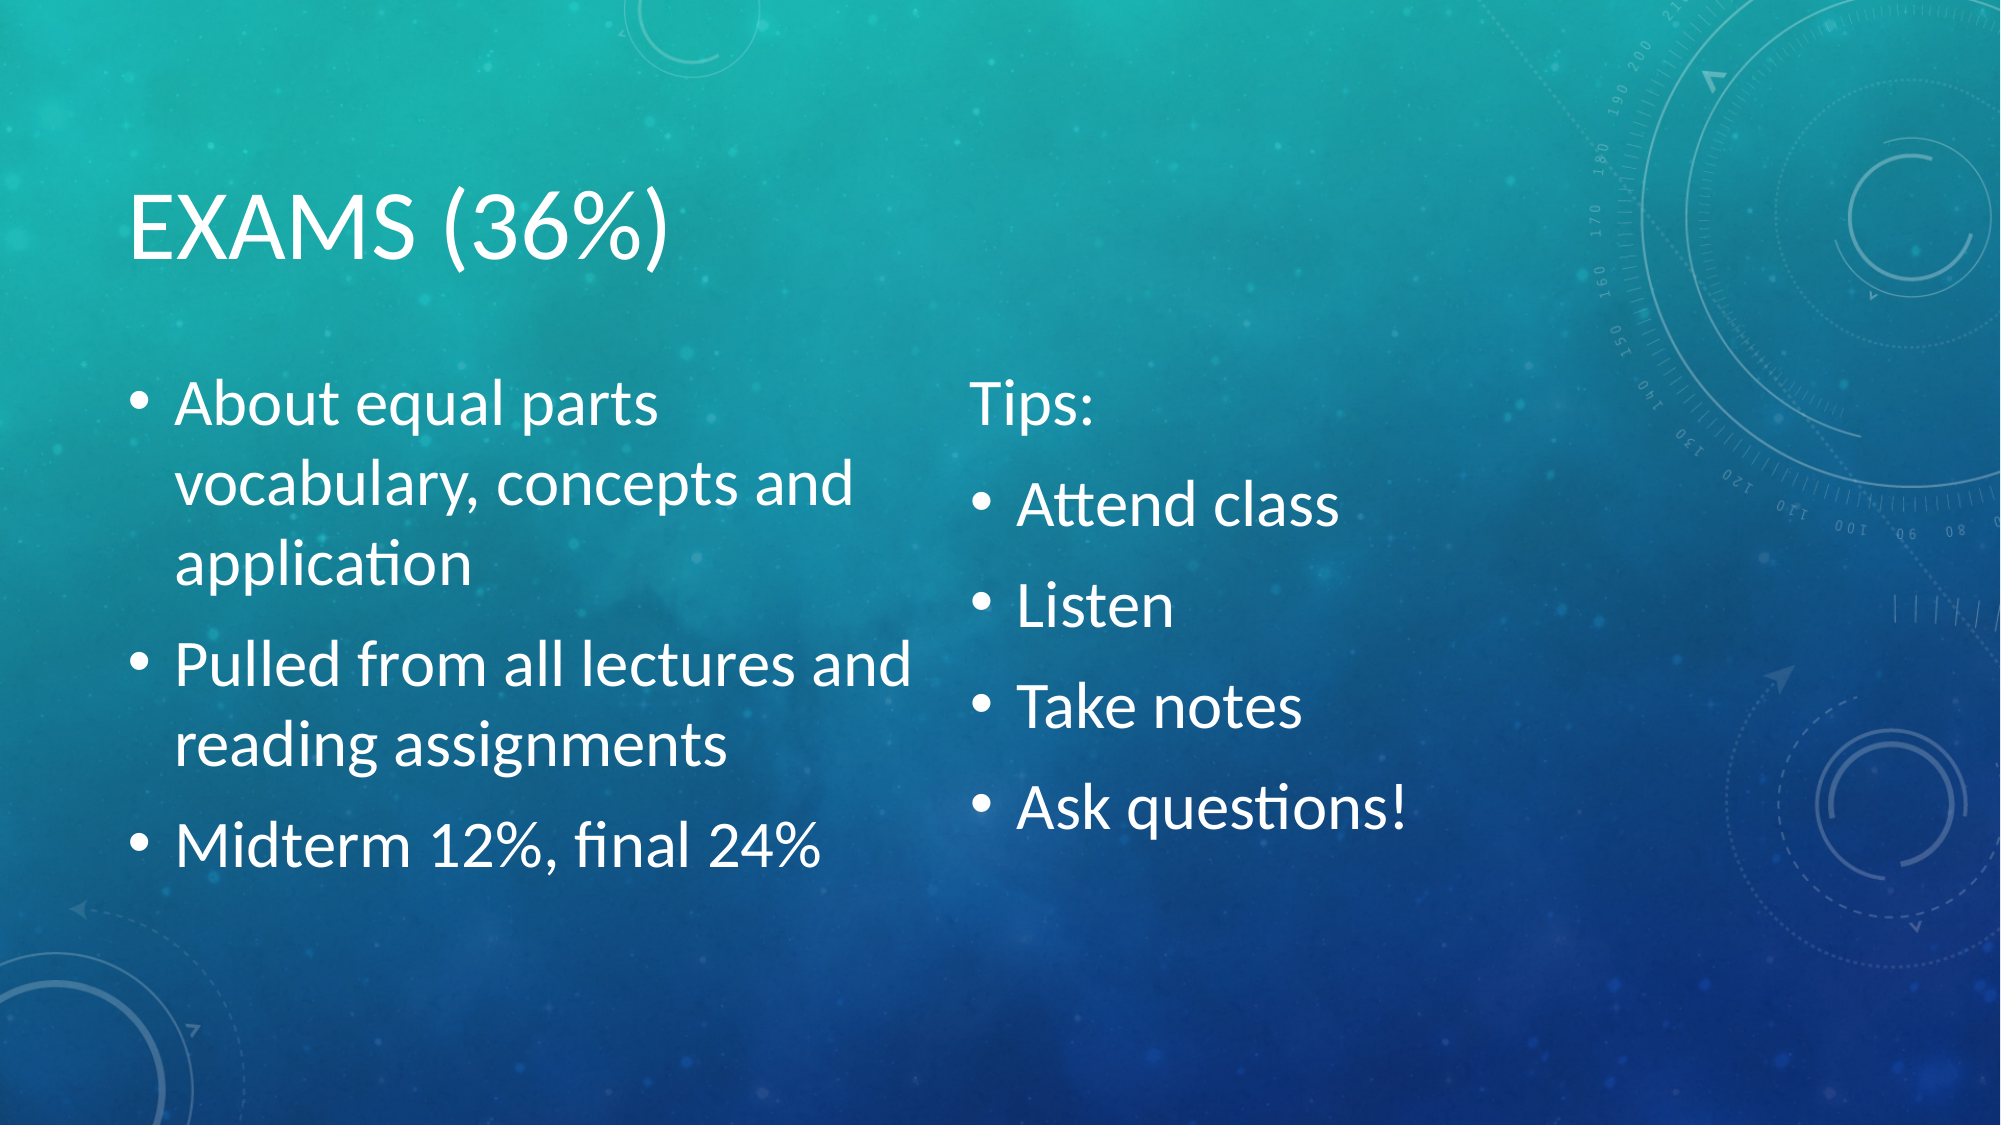

# Exams (36%)
About equal parts vocabulary, concepts and application
Pulled from all lectures and reading assignments
Midterm 12%, final 24%
Tips:
Attend class
Listen
Take notes
Ask questions!